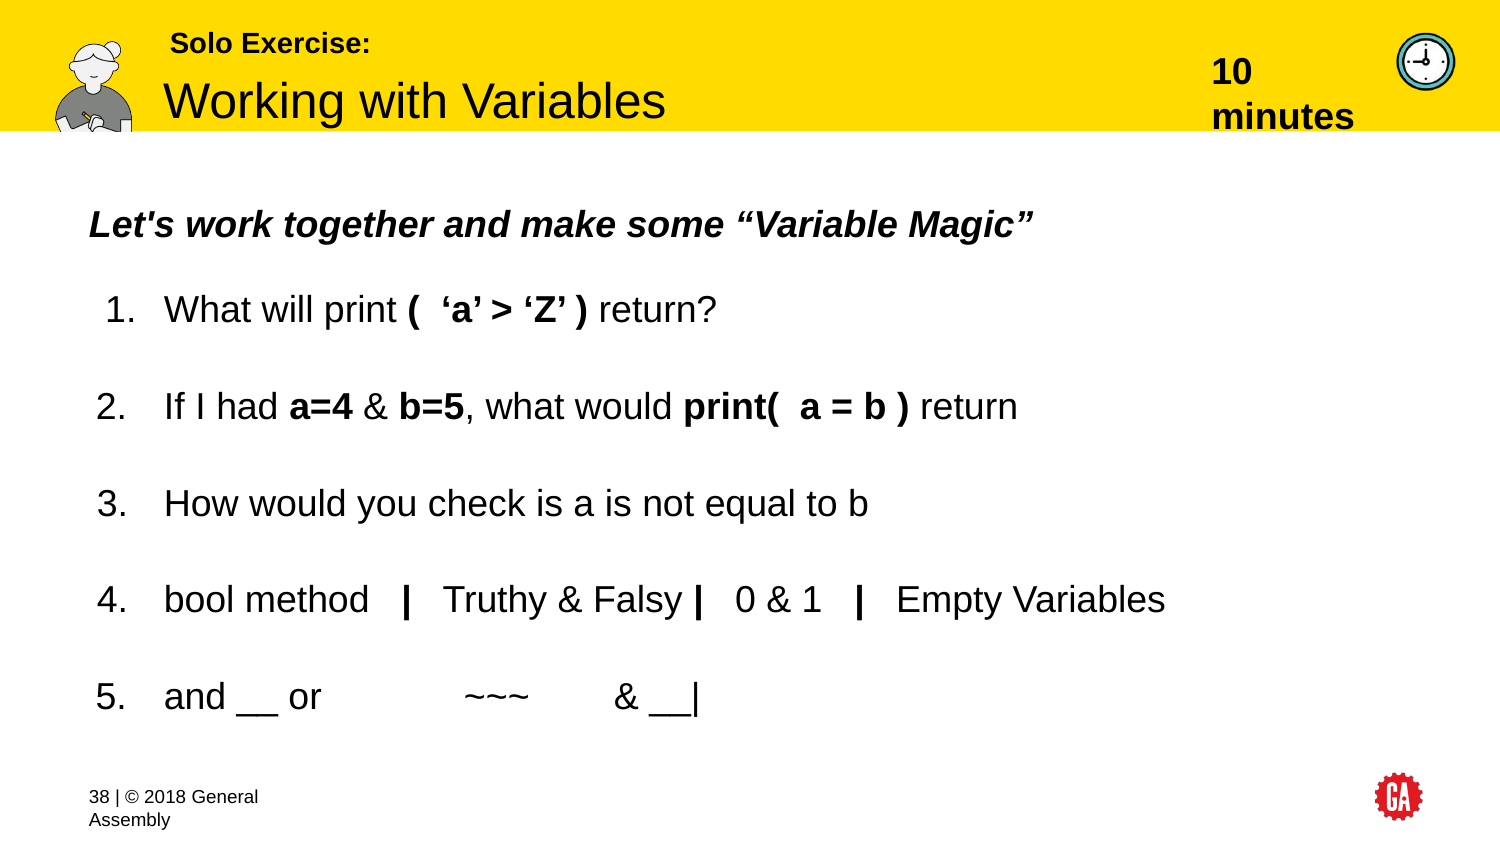

Solo Exercise:
Working with Variables
# 10 minutes
Let's work together and make some “Variable Magic”
What will print (  ‘a’ > ‘Z’ ) return?
If I had a=4 & b=5, what would print(  a = b ) return
How would you check is a is not equal to b
bool method   |   Truthy & Falsy |   0 & 1   |   Empty Variables
and __ or	~~~	& __|
38 | © 2018 General Assembly